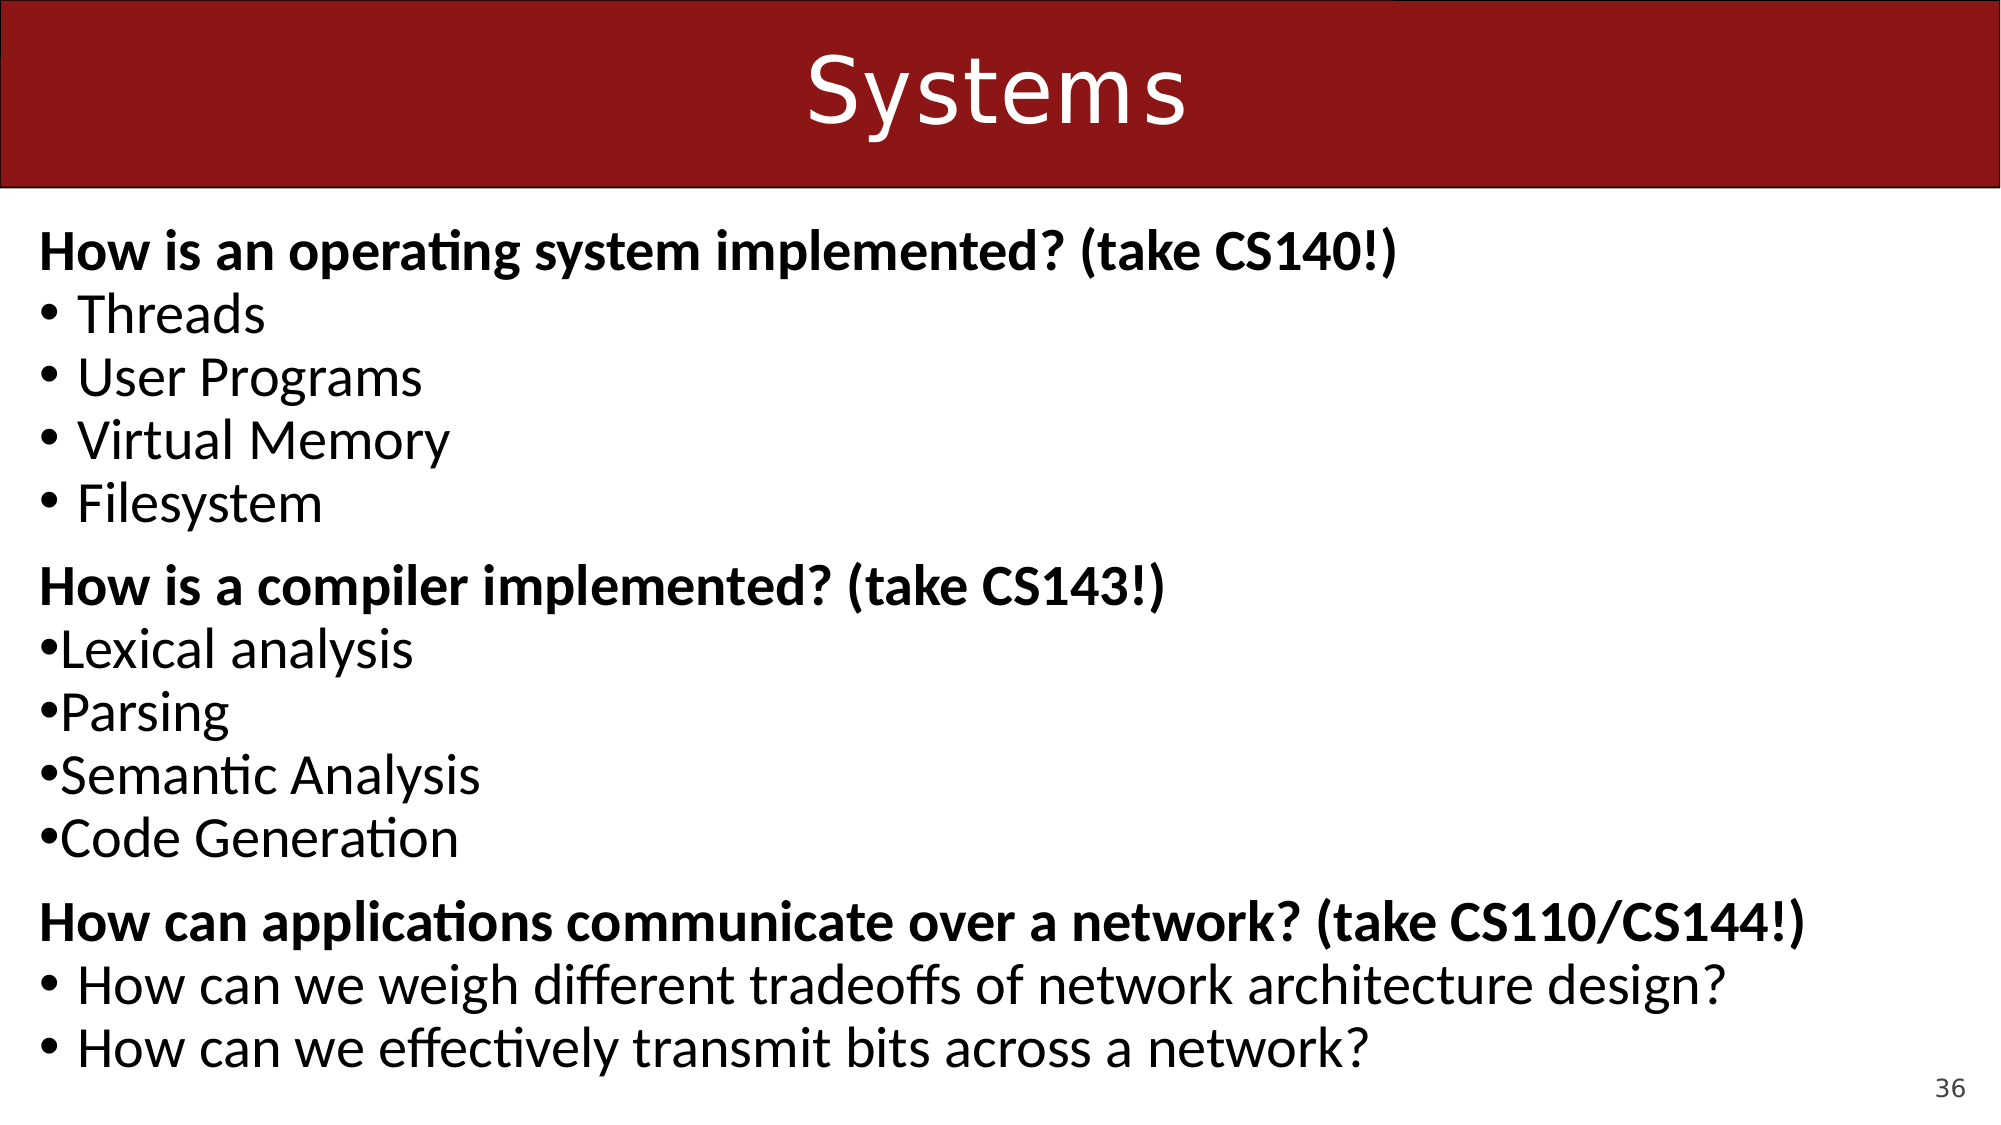

# Systems
How is an operating system implemented? (take CS140!)
Threads
User Programs
Virtual Memory
Filesystem
How is a compiler implemented? (take CS143!)
Lexical analysis
Parsing
Semantic Analysis
Code Generation
How can applications communicate over a network? (take CS110/CS144!)
How can we weigh different tradeoffs of network architecture design?
How can we effectively transmit bits across a network?